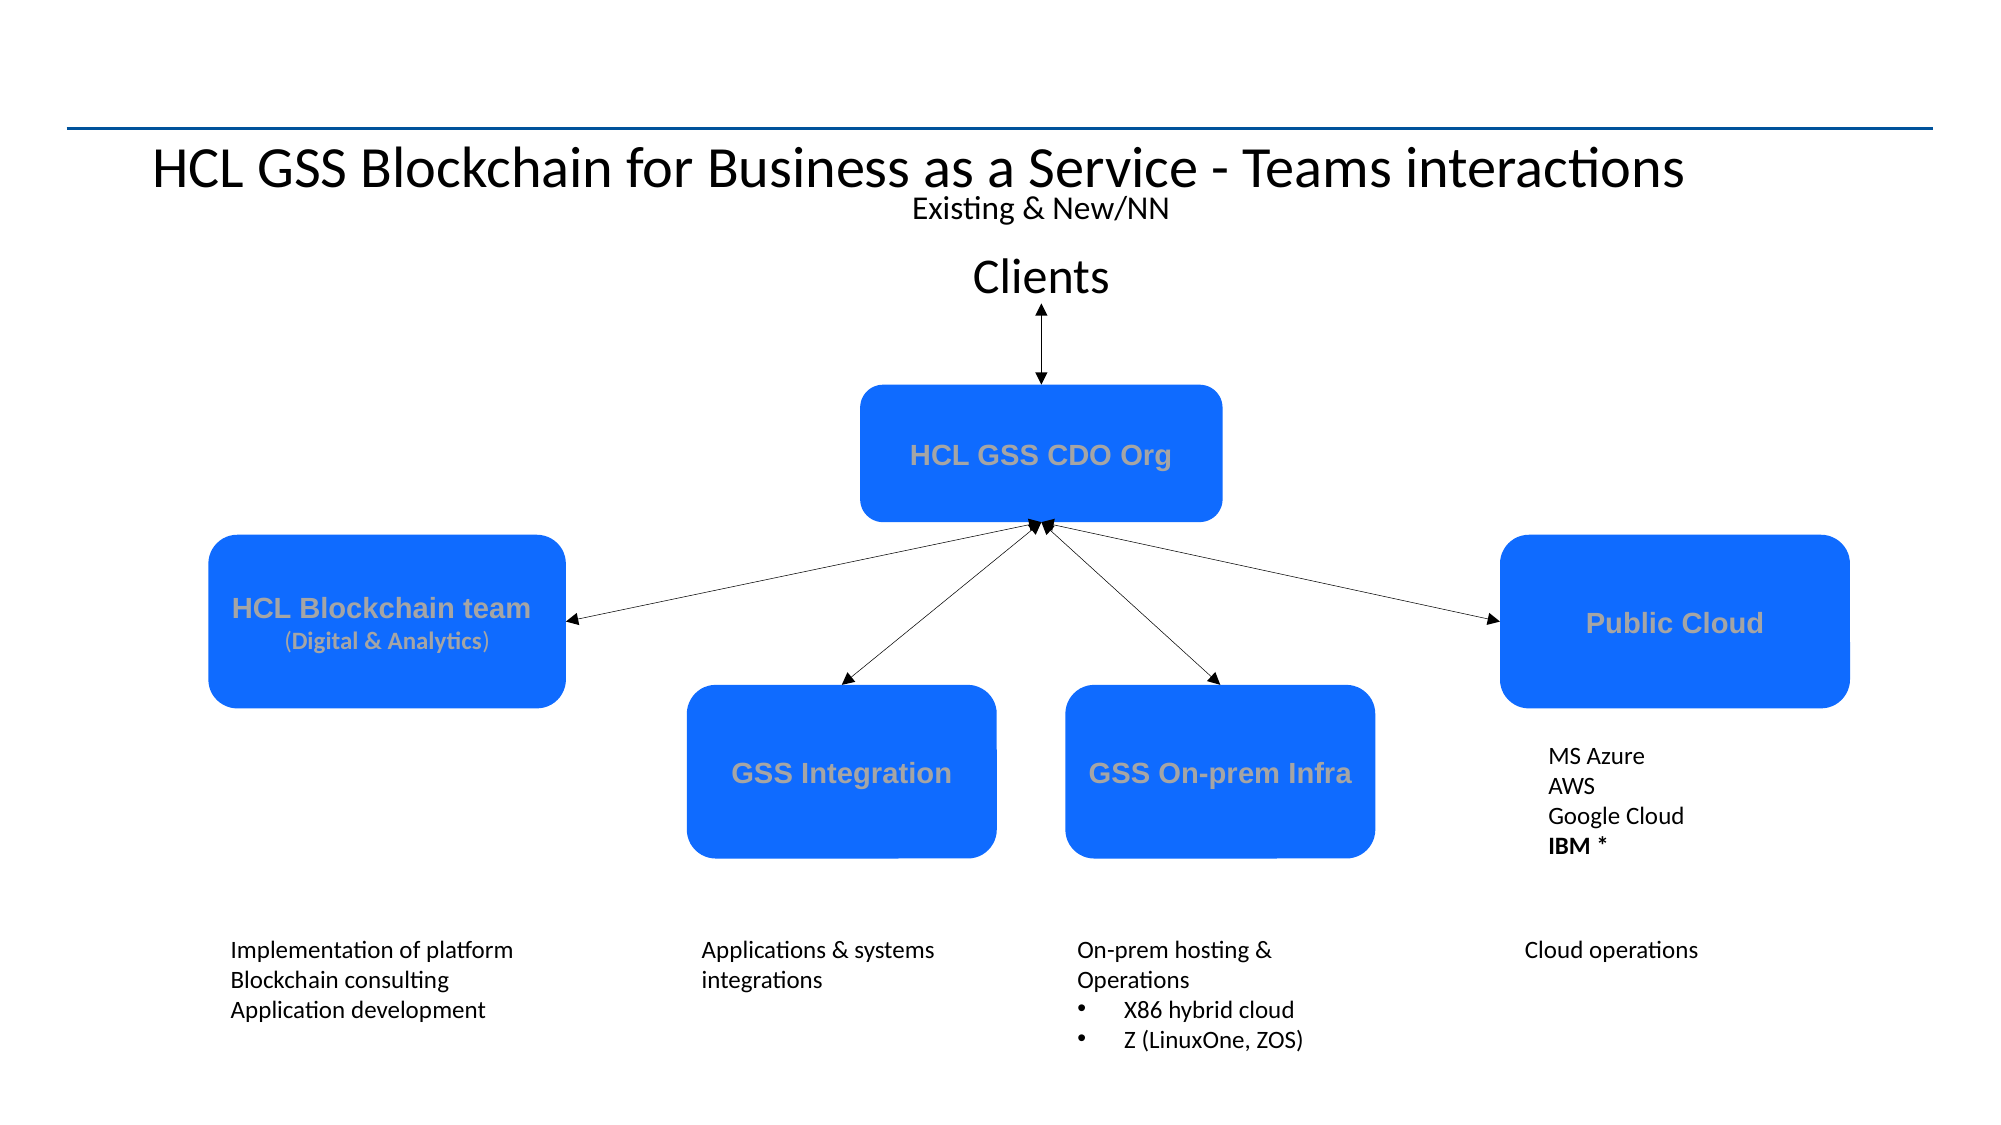

# HCL GSS Blockchain for Business as a Service - Teams interactions
Existing & New/NN
Clients
HCL GSS CDO Org
HCL Blockchain team
(Digital & Analytics)
Public Cloud
GSS Integration
GSS On-prem Infra
MS Azure
AWS
Google Cloud
IBM *
Implementation of platform
Blockchain consulting
Application development
Applications & systems integrations
On-prem hosting &
Operations
X86 hybrid cloud
Z (LinuxOne, ZOS)
Cloud operations